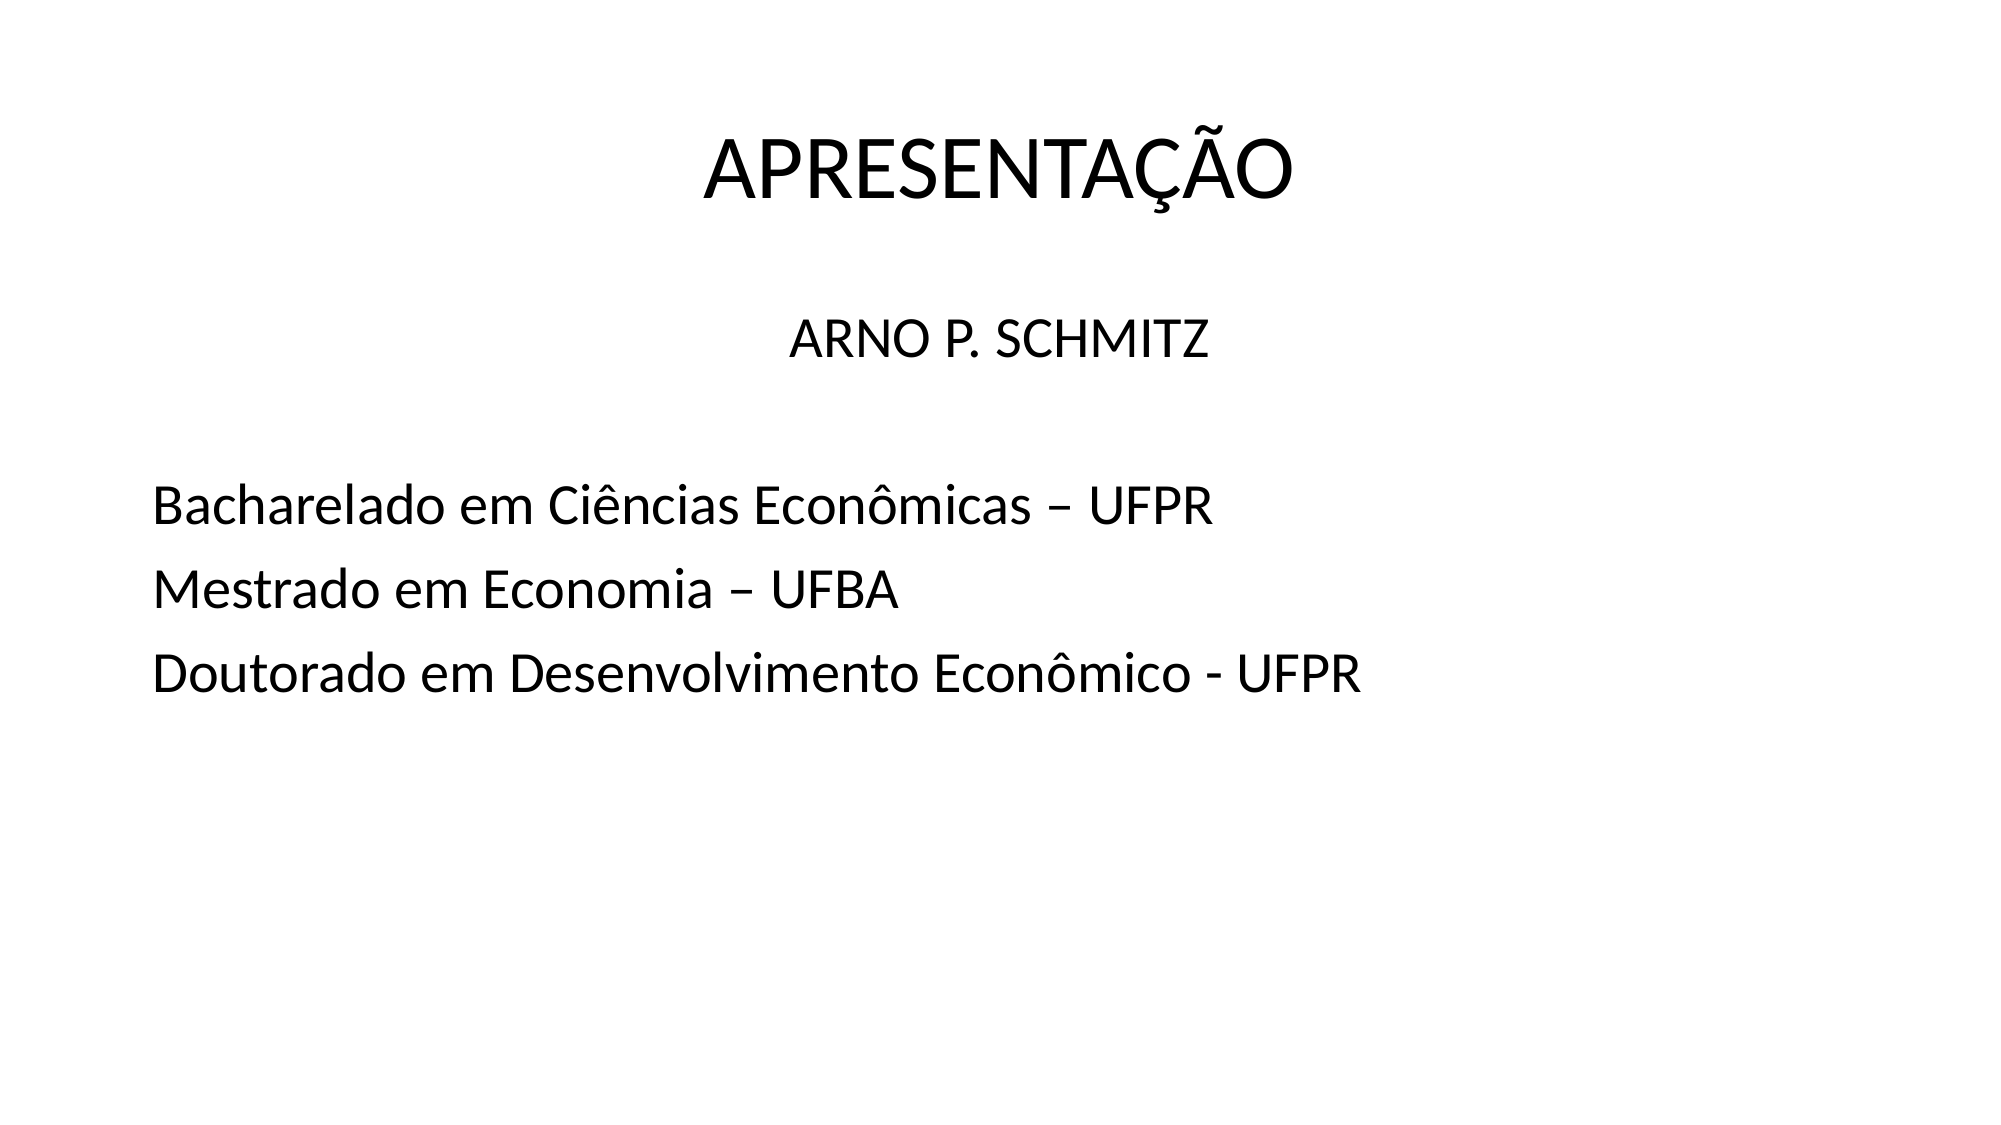

# APRESENTAÇÃO
ARNO P. SCHMITZ

Bacharelado em Ciências Econômicas – UFPR
Mestrado em Economia – UFBA
Doutorado em Desenvolvimento Econômico - UFPR